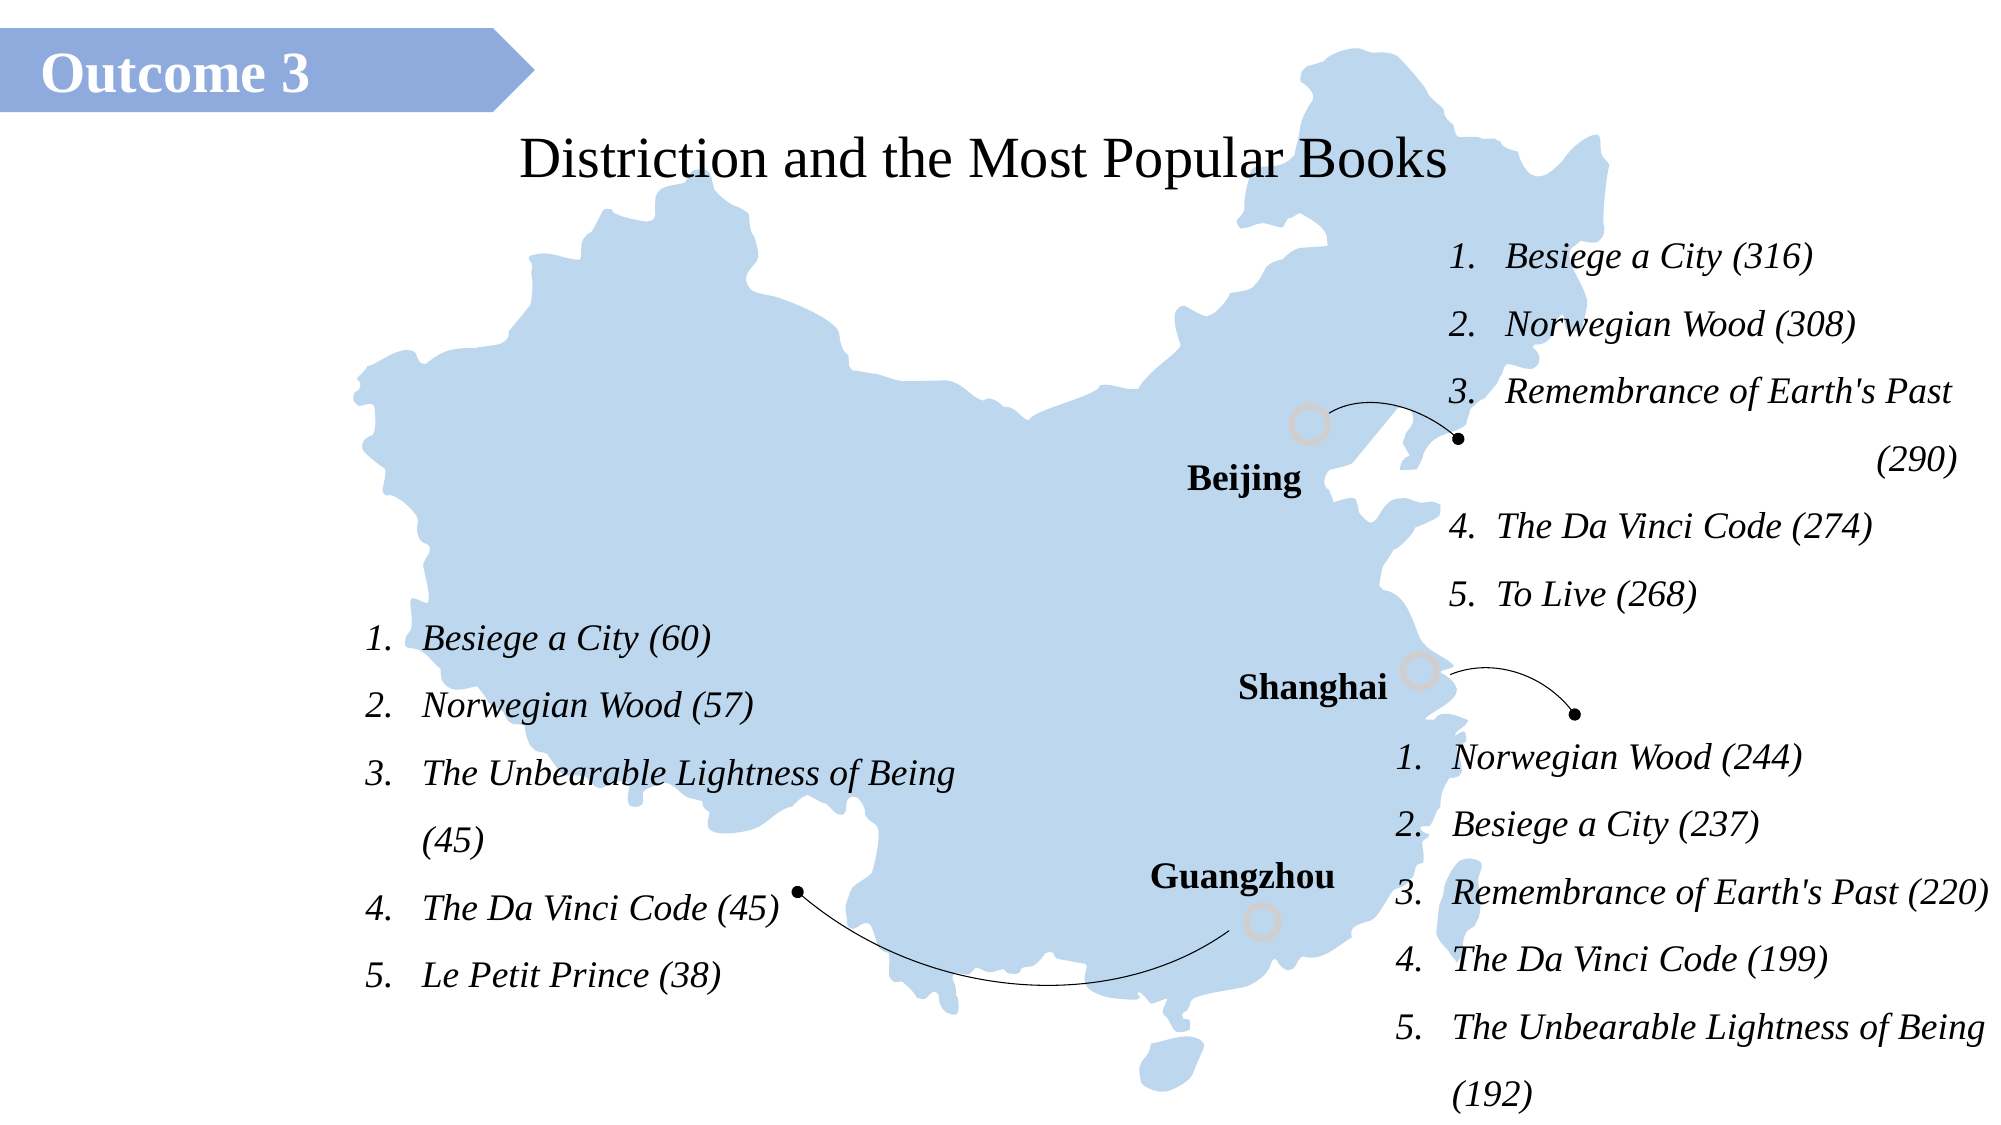

Outcome 3

Distriction and the Most Popular Books
Besiege a City (316)
Norwegian Wood (308)
Remembrance of Earth's Past
                                             (290)
4.  The Da Vinci Code (274)
5.  To Live (268)

Beijing
Besiege a City (60)
Norwegian Wood (57)
The Unbearable Lightness of Being (45)
The Da Vinci Code (45)
Le Petit Prince (38)

Shanghai
Norwegian Wood (244)
Besiege a City (237)
Remembrance of Earth's Past (220)
The Da Vinci Code (199)
The Unbearable Lightness of Being (192)

Guangzhou